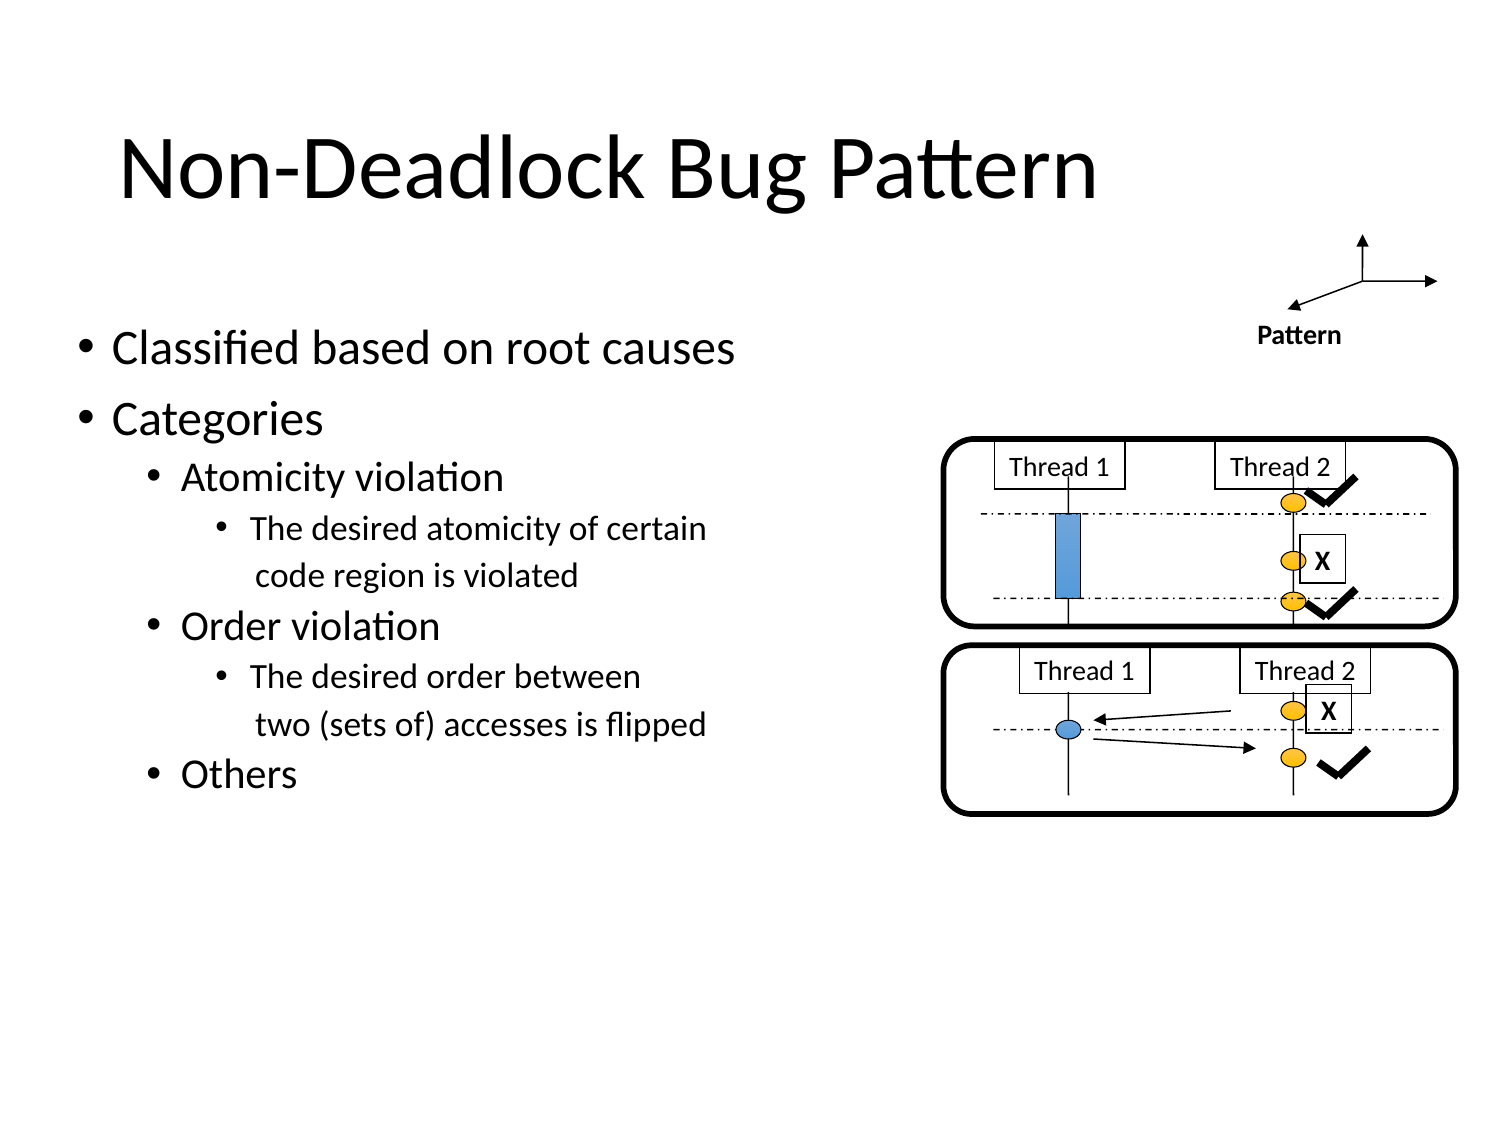

# Non-Deadlock Bug Pattern

Pattern
Classified based on root causes
Categories
Atomicity violation
The desired atomicity of certain
     code region is violated
Order violation
The desired order between
     two (sets of) accesses is flipped
Others

Thread 1
Thread 2

X

Thread 1
Thread 2
X